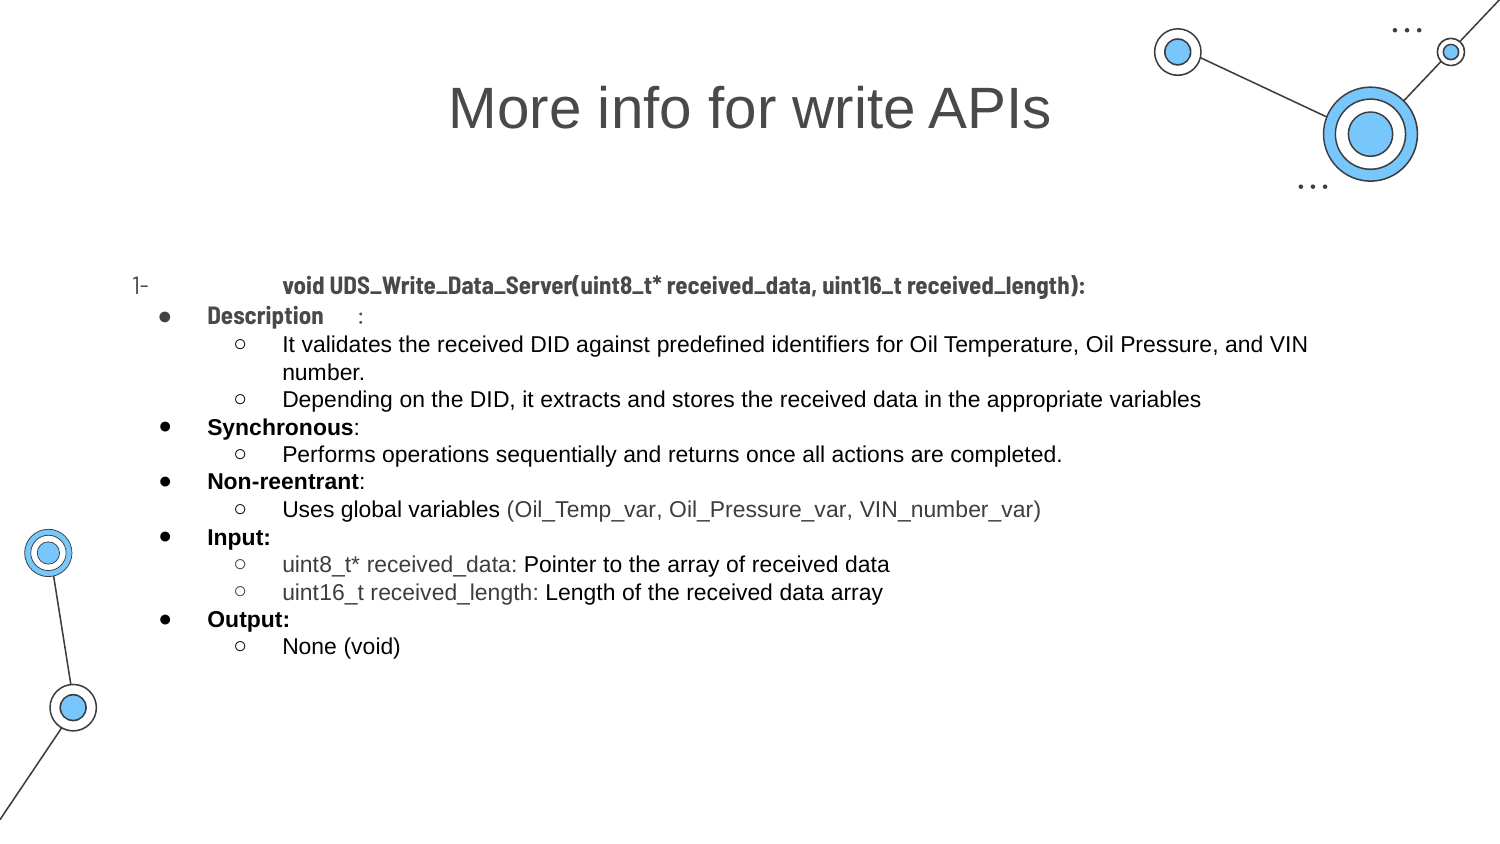

# More info for write APIs
1-	void UDS_Write_Data_Server(uint8_t* received_data, uint16_t received_length):
Description	:
It validates the received DID against predefined identifiers for Oil Temperature, Oil Pressure, and VIN number.
Depending on the DID, it extracts and stores the received data in the appropriate variables
Synchronous:
Performs operations sequentially and returns once all actions are completed.
Non-reentrant:
Uses global variables (Oil_Temp_var, Oil_Pressure_var, VIN_number_var)
Input:
uint8_t* received_data: Pointer to the array of received data
uint16_t received_length: Length of the received data array
Output:
None (void)